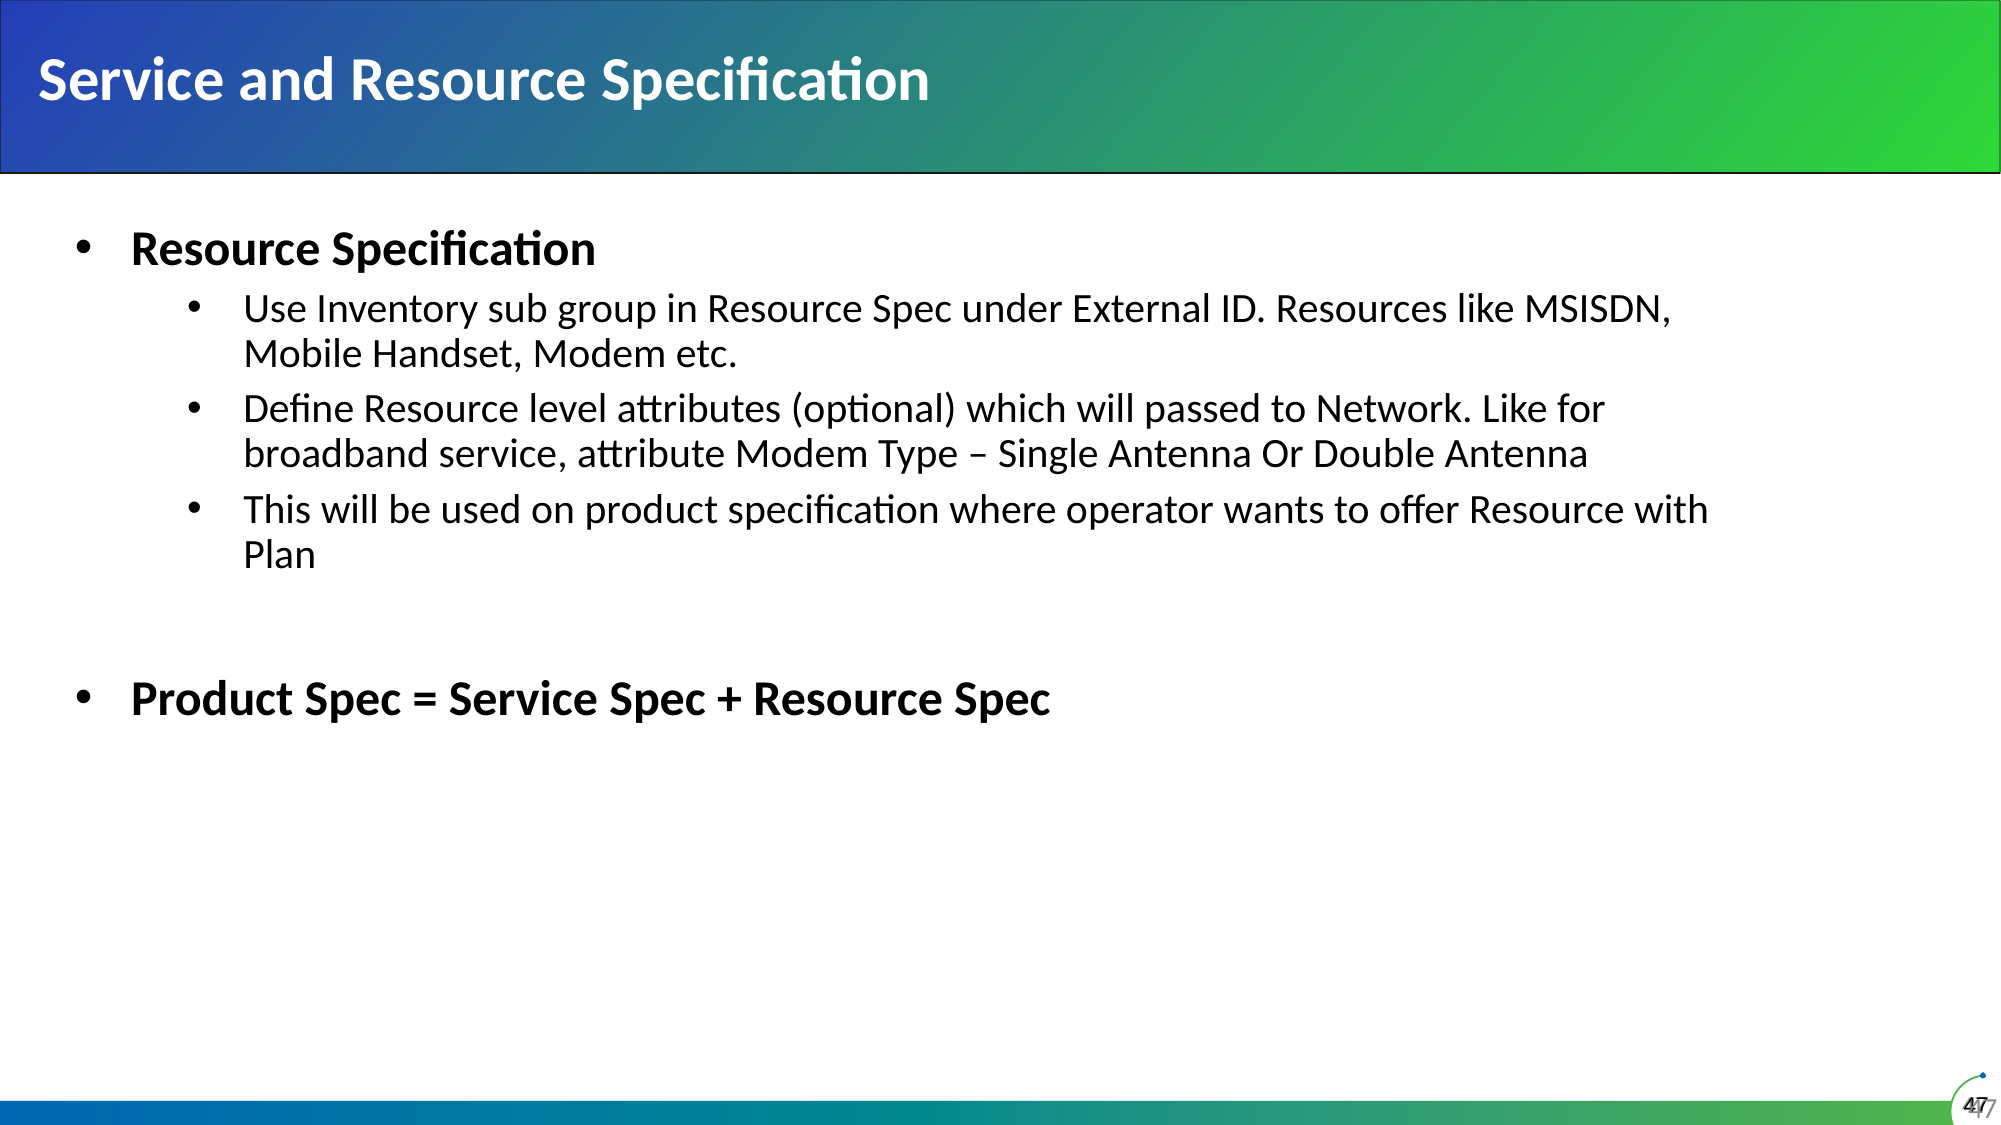

# Service and Resource Specification
Resource Specification
Use Inventory sub group in Resource Spec under External ID. Resources like MSISDN, Mobile Handset, Modem etc.
Define Resource level attributes (optional) which will passed to Network. Like for broadband service, attribute Modem Type – Single Antenna Or Double Antenna
This will be used on product specification where operator wants to offer Resource with Plan

Product Spec = Service Spec + Resource Spec

47